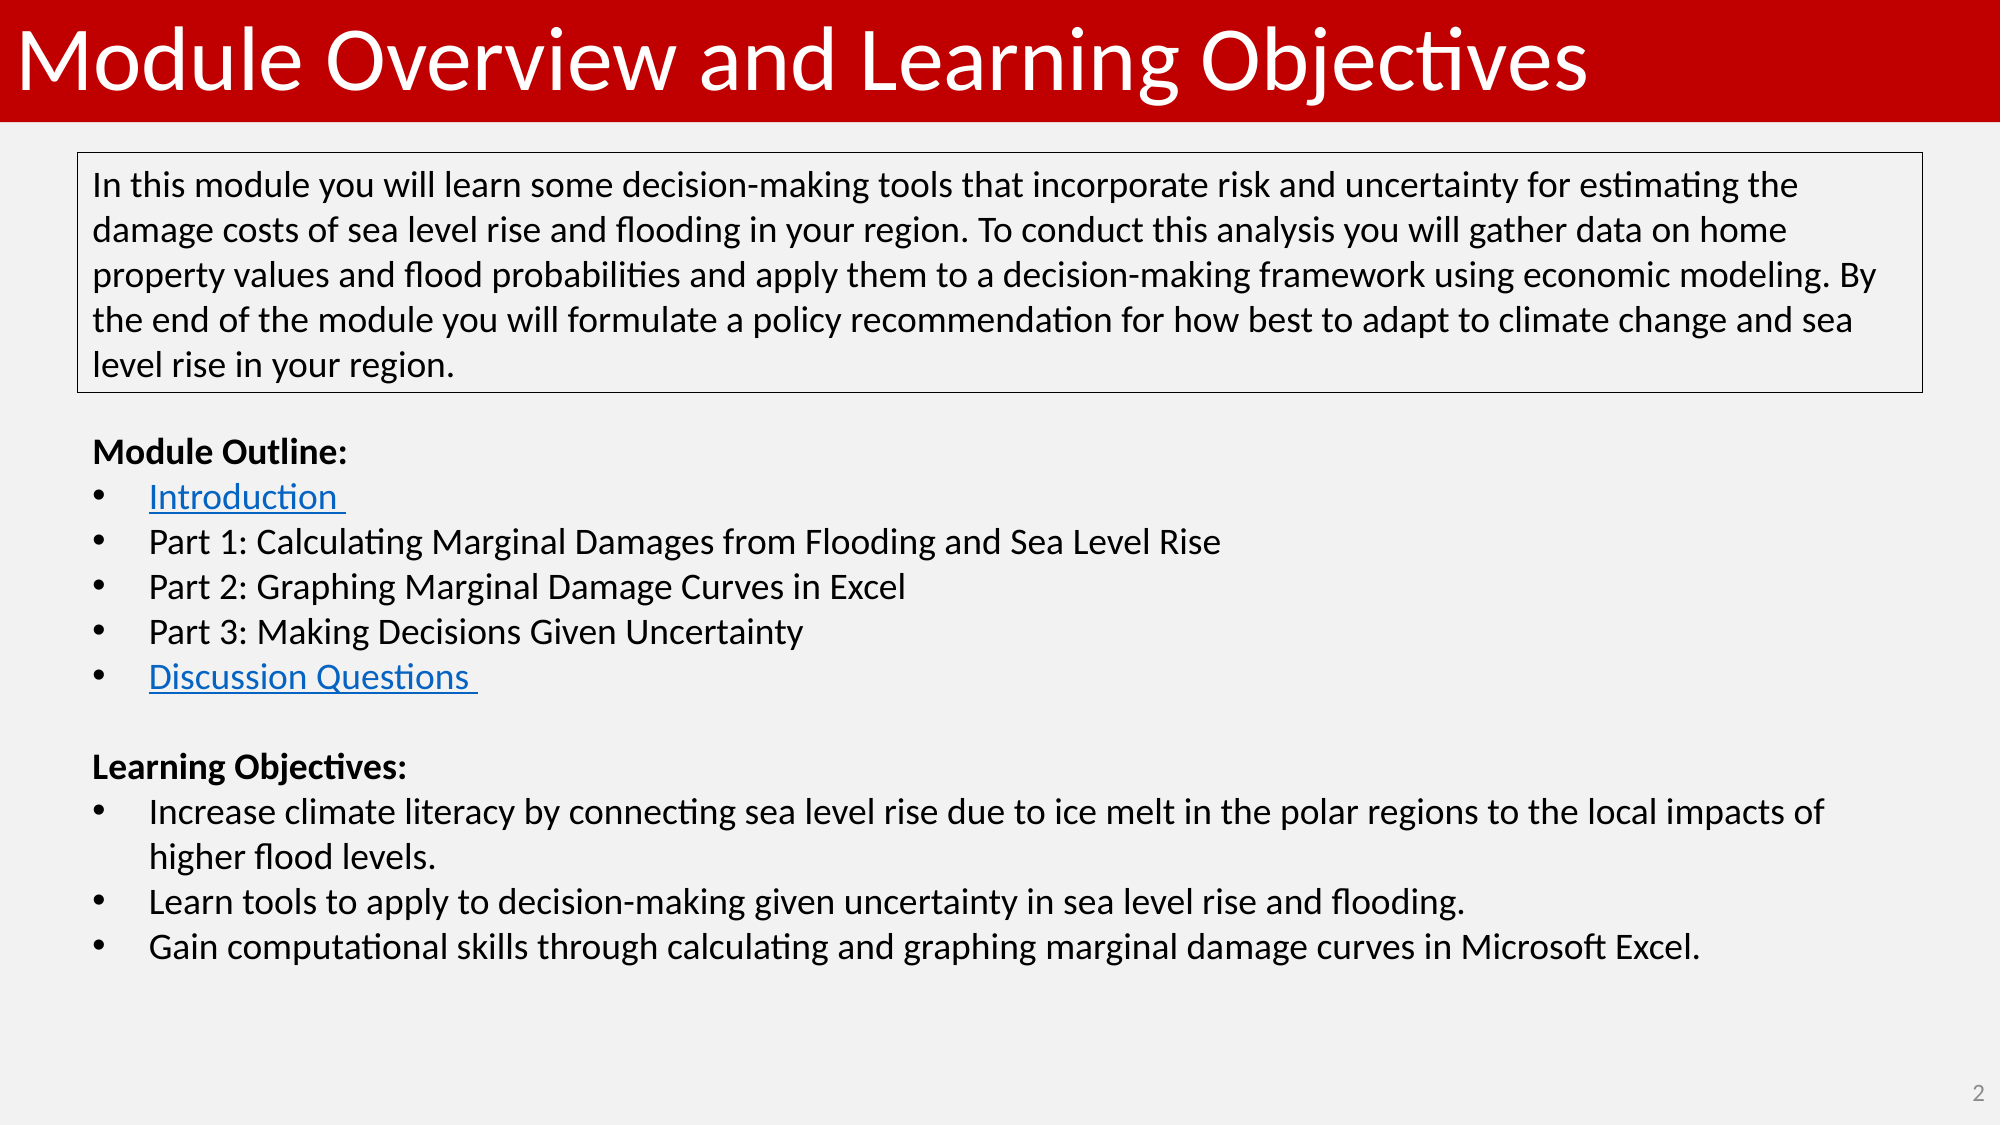

# Module Overview and Learning Objectives
In this module you will learn some decision-making tools that incorporate risk and uncertainty for estimating the damage costs of sea level rise and flooding in your region. To conduct this analysis you will gather data on home property values and flood probabilities and apply them to a decision-making framework using economic modeling. By the end of the module you will formulate a policy recommendation for how best to adapt to climate change and sea level rise in your region.
Module Outline:
Introduction
Part 1: Calculating Marginal Damages from Flooding and Sea Level Rise
Part 2: Graphing Marginal Damage Curves in Excel
Part 3: Making Decisions Given Uncertainty
Discussion Questions

Learning Objectives:
Increase climate literacy by connecting sea level rise due to ice melt in the polar regions to the local impacts of higher flood levels.
Learn tools to apply to decision-making given uncertainty in sea level rise and flooding.
Gain computational skills through calculating and graphing marginal damage curves in Microsoft Excel.
2